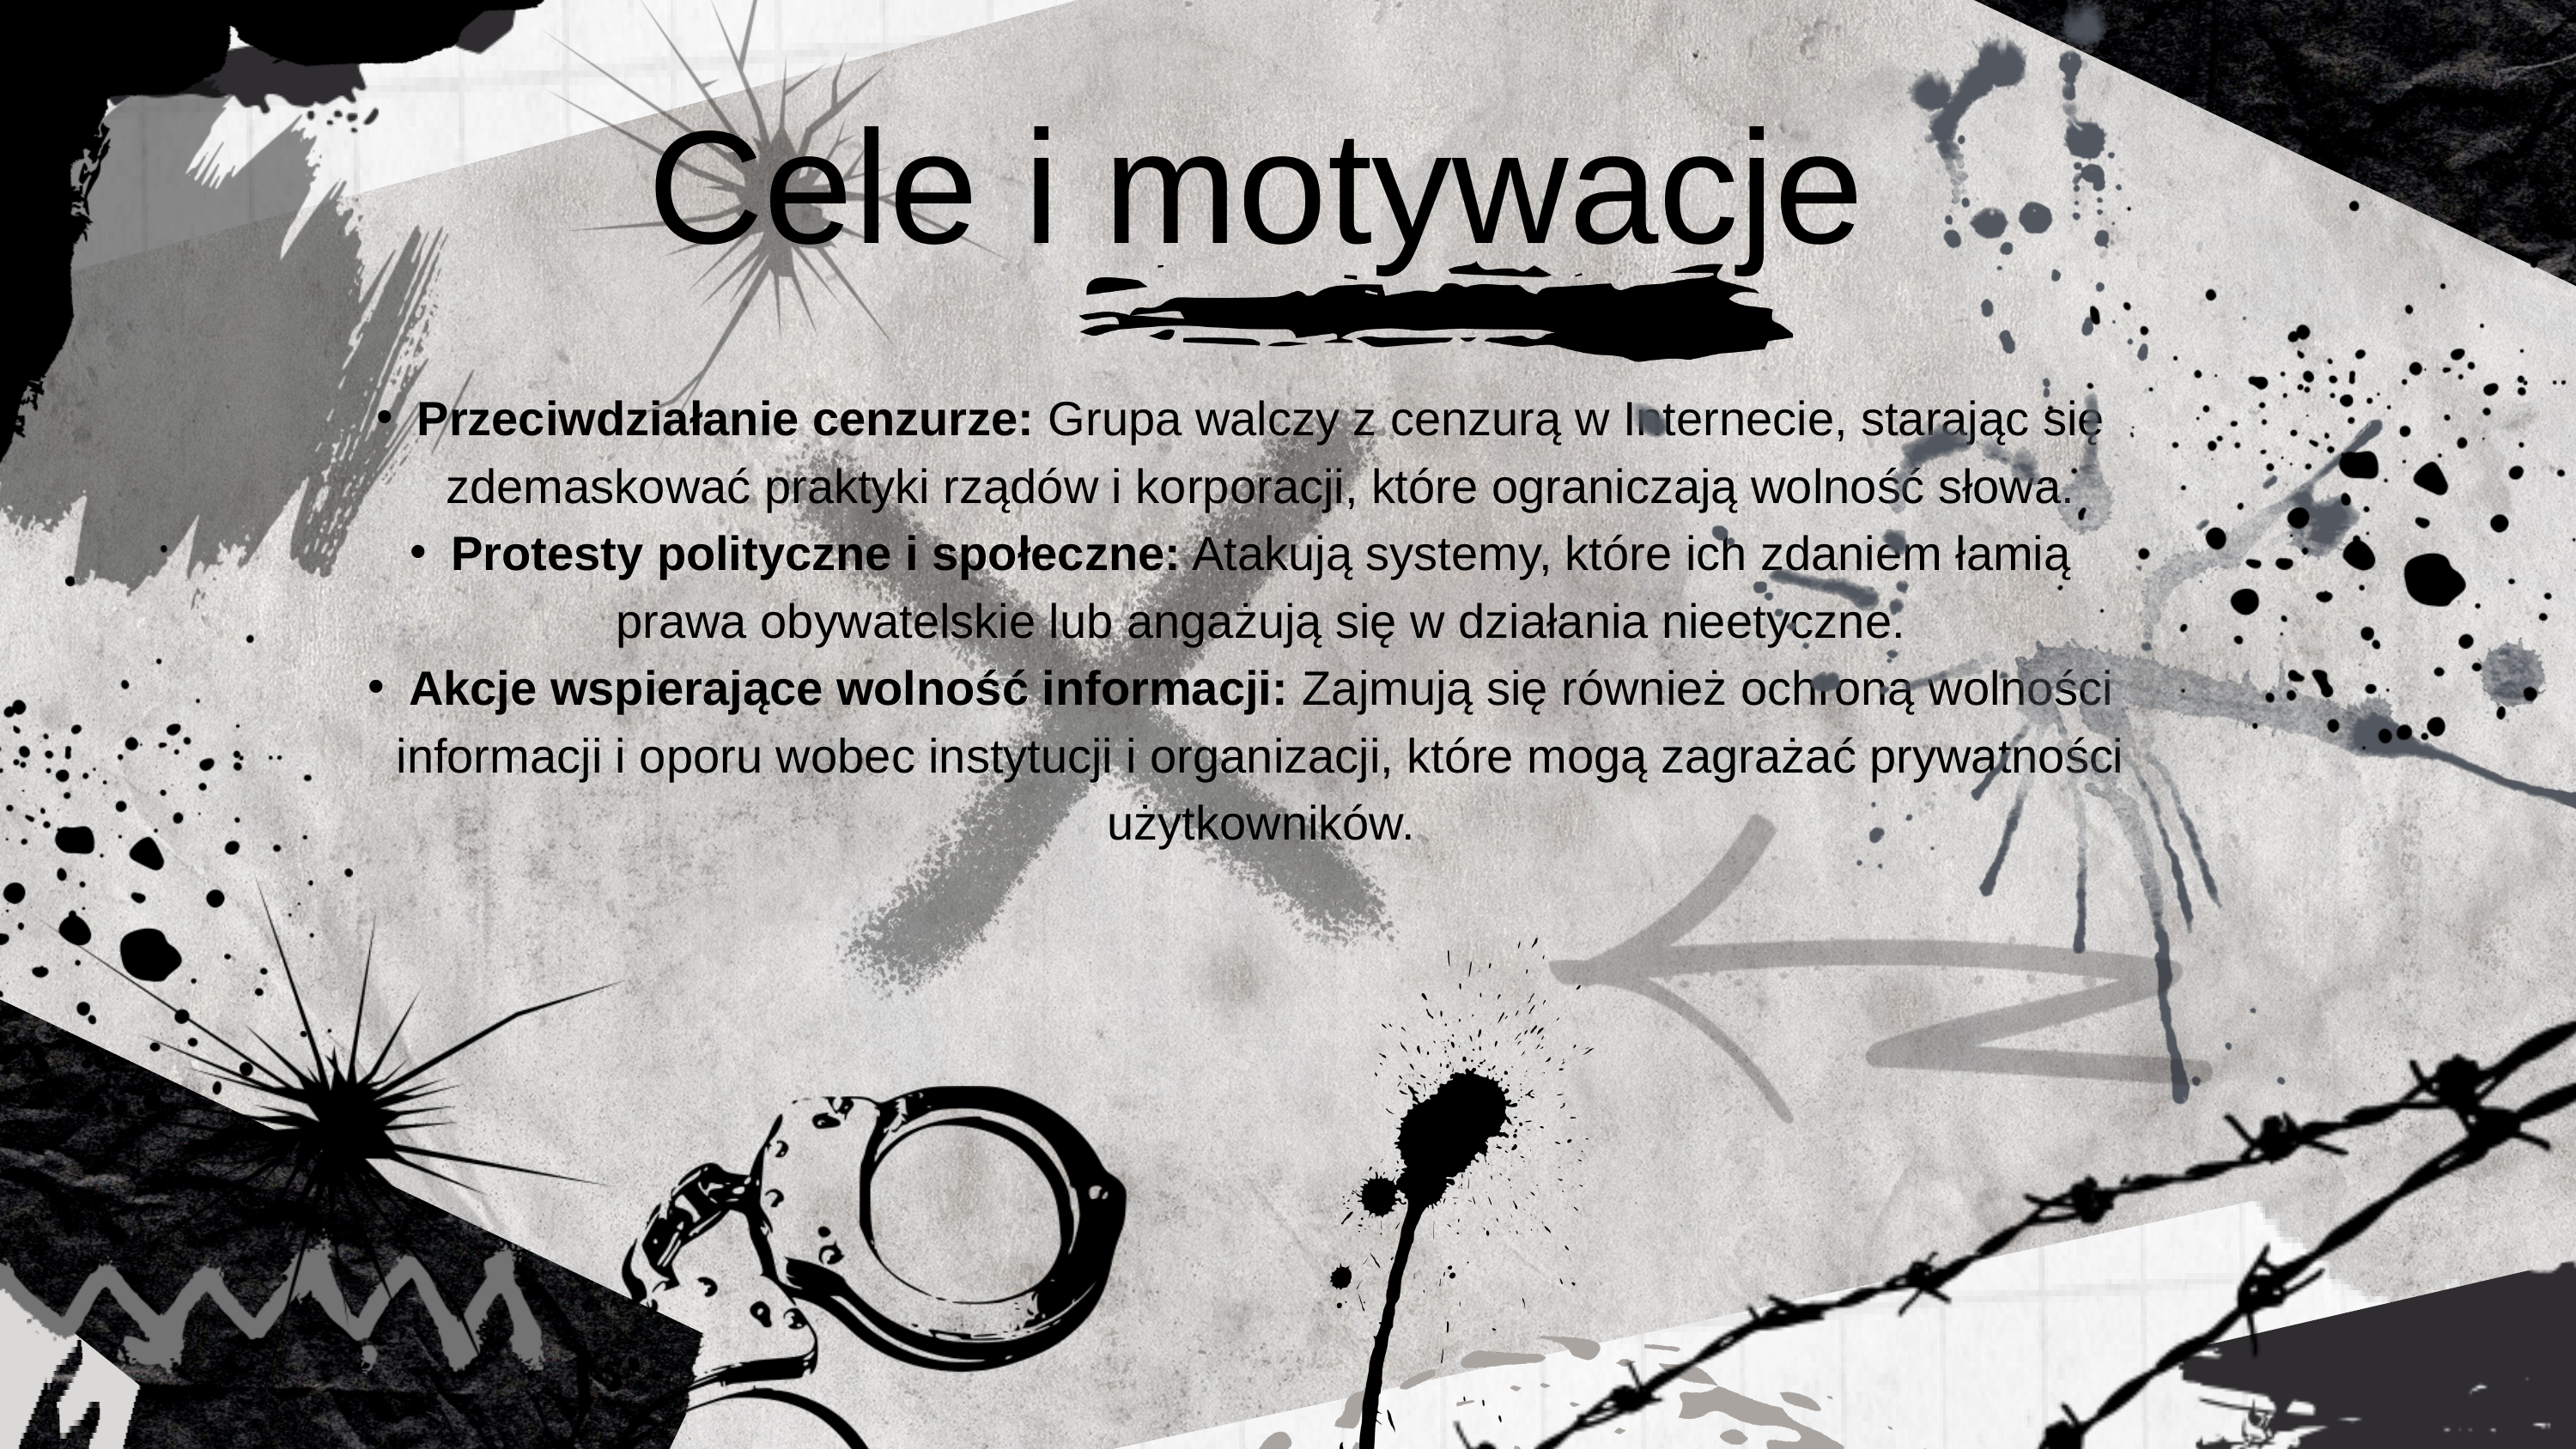

Cele i motywacje

Przeciwdziałanie cenzurze: Grupa walczy z cenzurą w Internecie, starając się zdemaskować praktyki rządów i korporacji, które ograniczają wolność słowa.
Protesty polityczne i społeczne: Atakują systemy, które ich zdaniem łamią prawa obywatelskie lub angażują się w działania nieetyczne.
Akcje wspierające wolność informacji: Zajmują się również ochroną wolności informacji i oporu wobec instytucji i organizacji, które mogą zagrażać prywatności użytkowników.